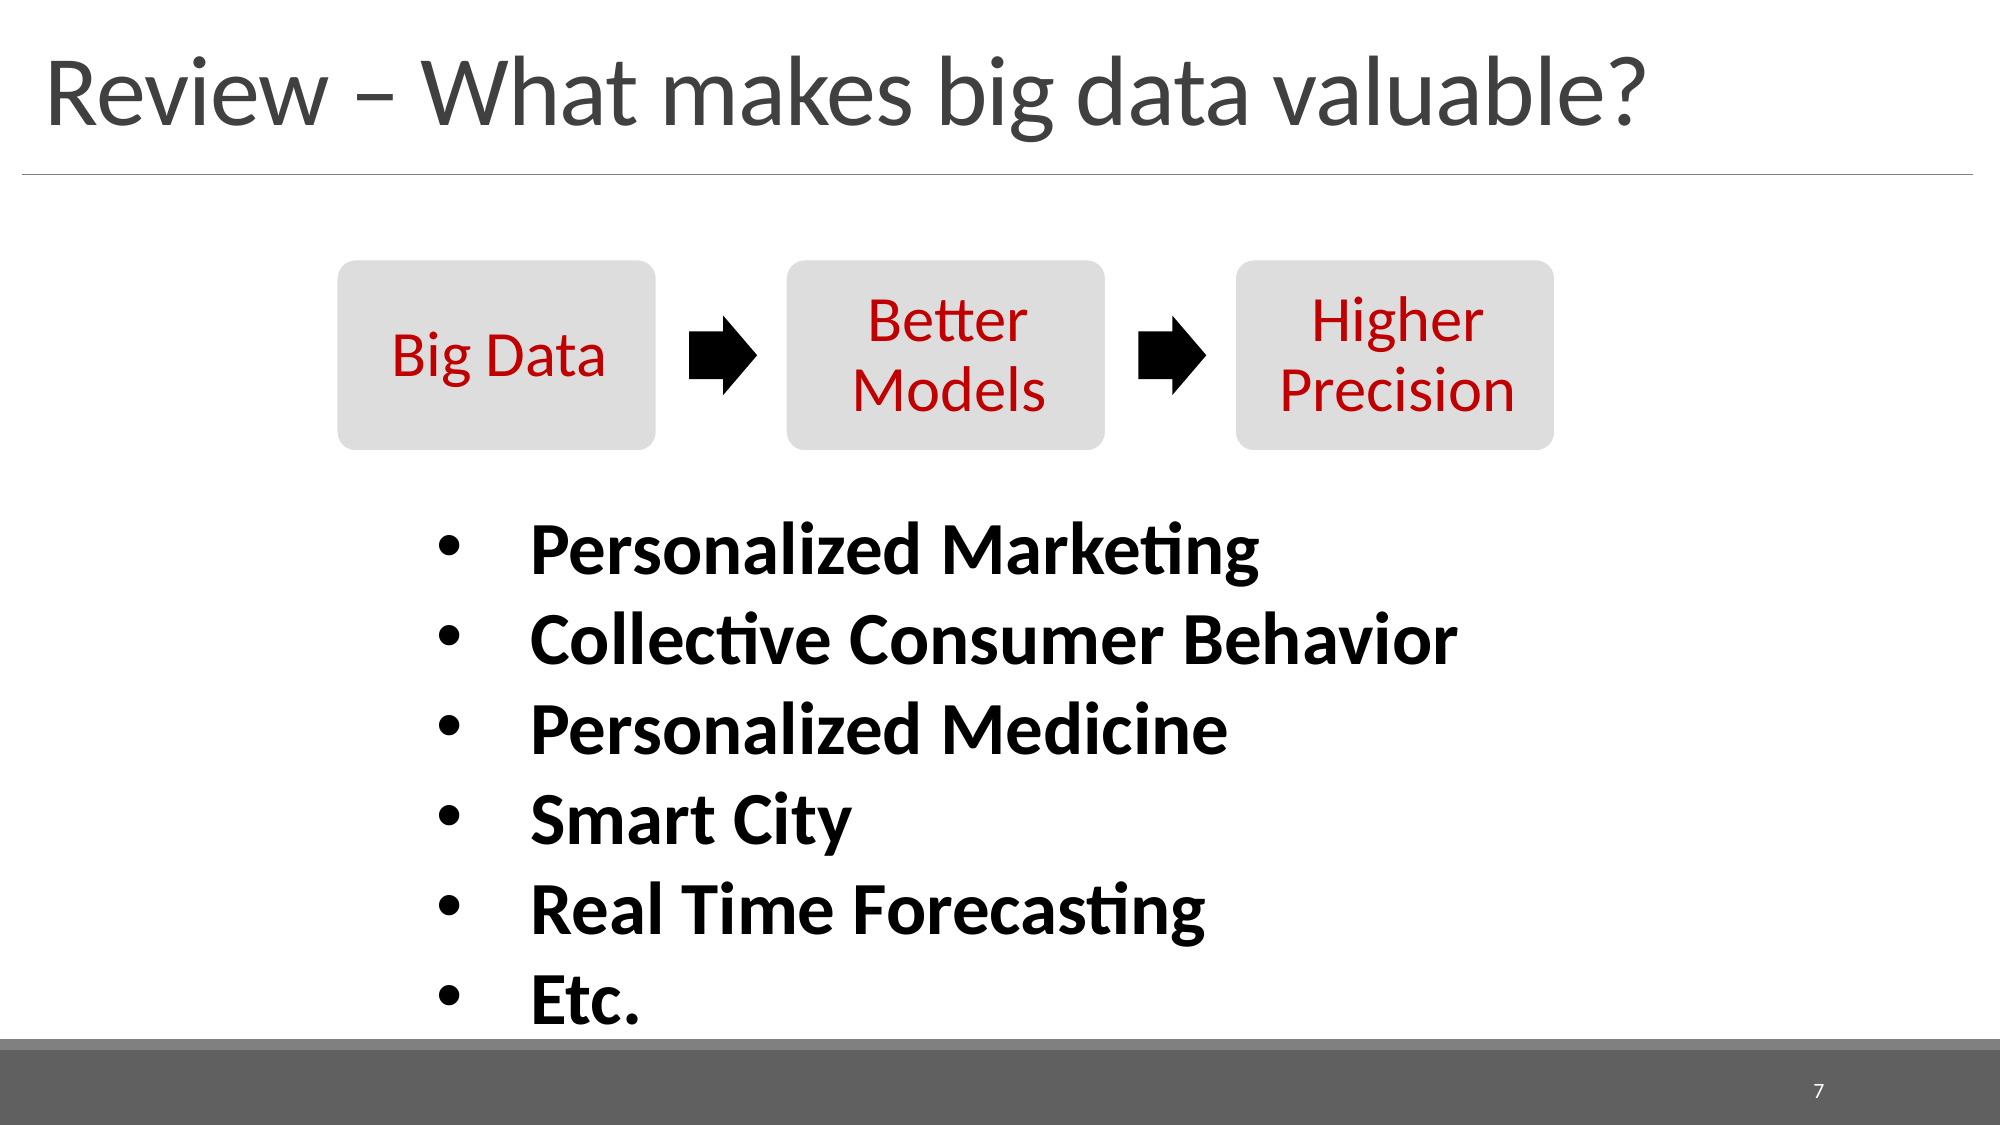

# Review – What makes big data valuable?
Big Data

Better Models

Higher Precision
Personalized Marketing
Collective Consumer Behavior
Personalized Medicine
Smart City
Real Time Forecasting
Etc.

7